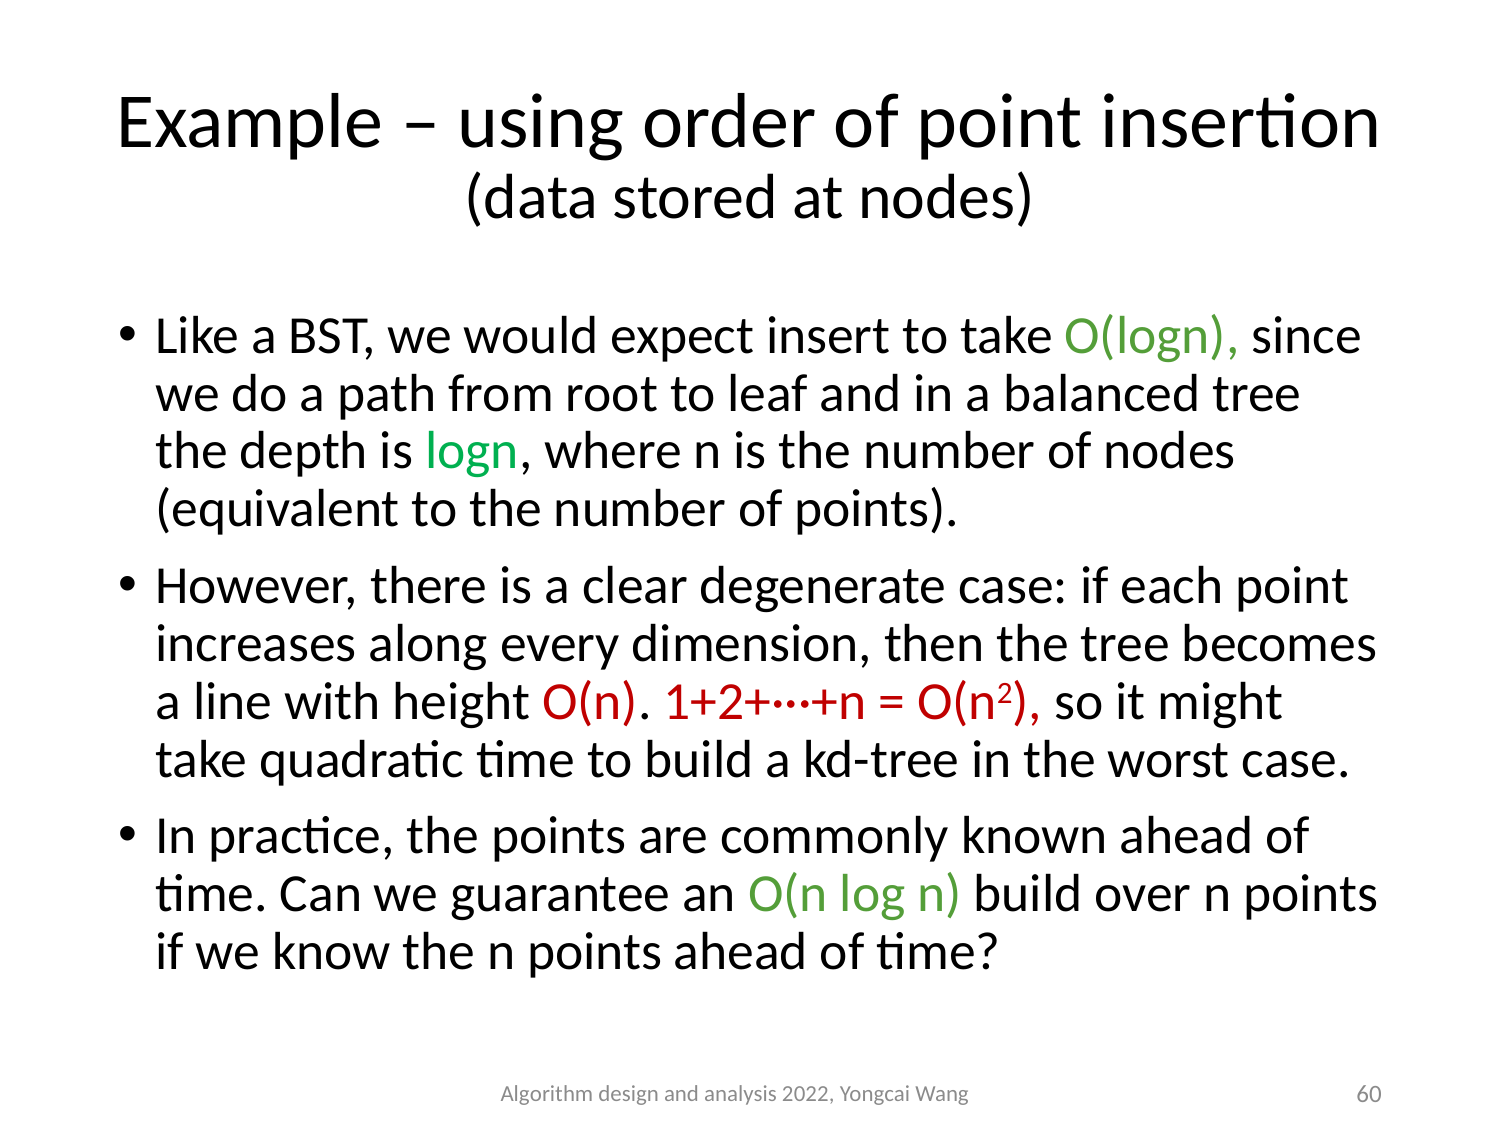

# Example – using order of point insertion (data stored at nodes)
Like a BST, we would expect insert to take O(logn), since we do a path from root to leaf and in a balanced tree the depth is logn, where n is the number of nodes (equivalent to the number of points).
However, there is a clear degenerate case: if each point increases along every dimension, then the tree becomes a line with height O(n). 1+2+···+n = O(n2), so it might take quadratic time to build a kd-tree in the worst case.
In practice, the points are commonly known ahead of time. Can we guarantee an O(n log n) build over n points if we know the n points ahead of time?

Algorithm design and analysis 2022, Yongcai Wang
60